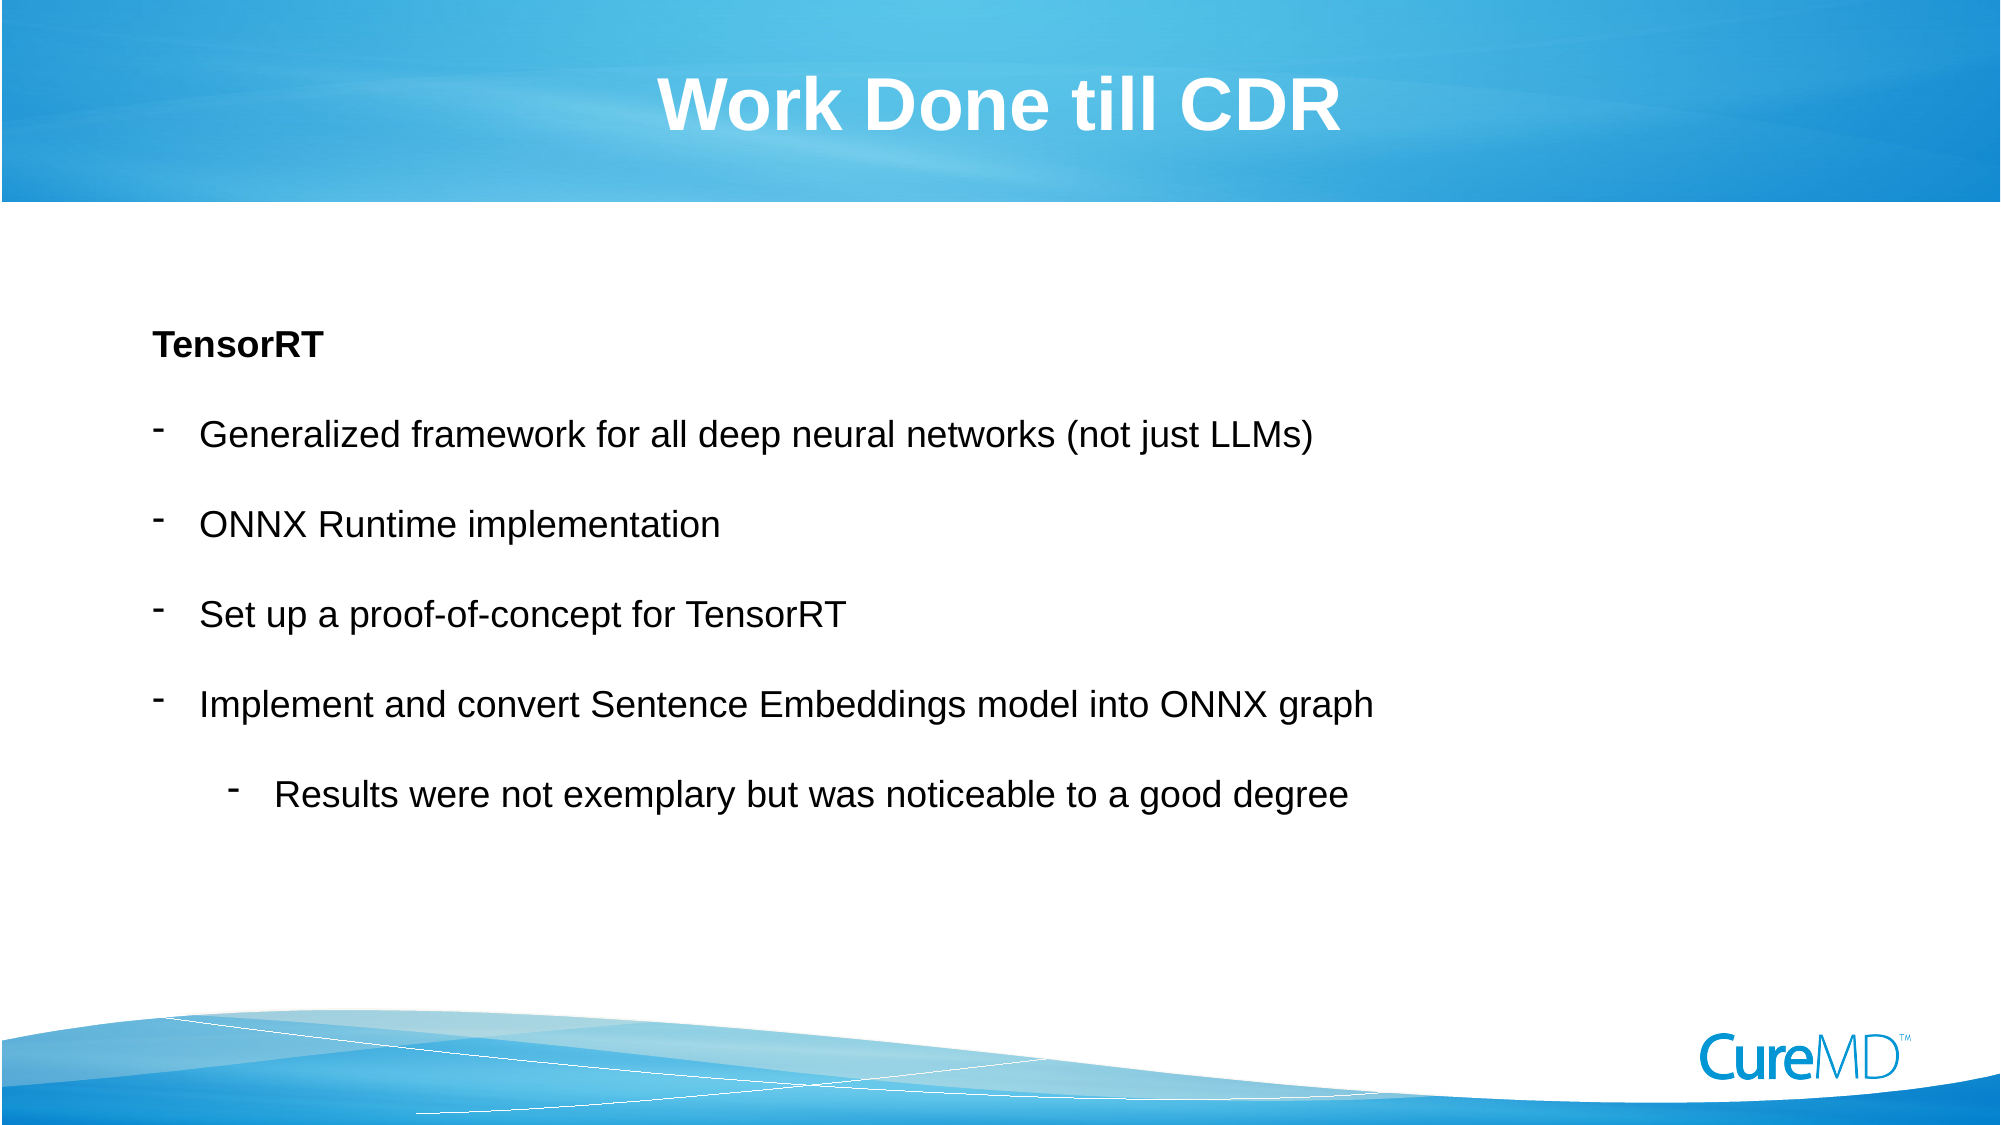

Work Done till CDR
TensorRT
Generalized framework for all deep neural networks (not just LLMs)
ONNX Runtime implementation
Set up a proof-of-concept for TensorRT
Implement and convert Sentence Embeddings model into ONNX graph
Results were not exemplary but was noticeable to a good degree